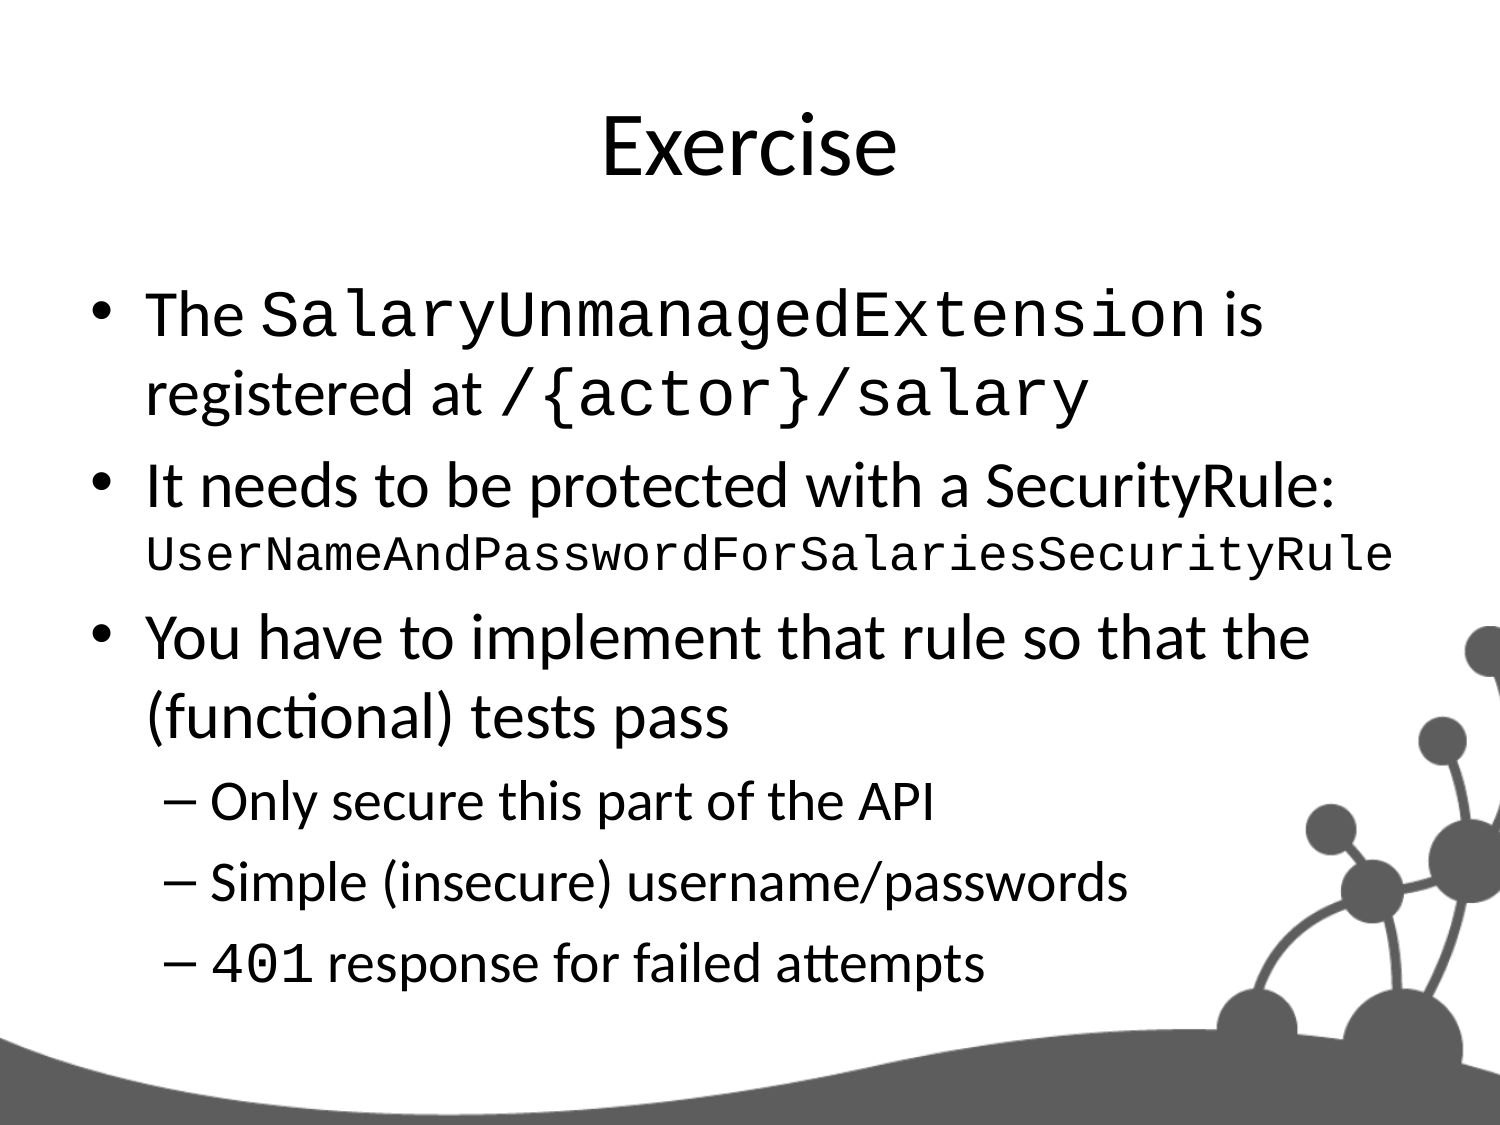

# Exercise
The SalaryUnmanagedExtension is registered at /{actor}/salary
It needs to be protected with a SecurityRule:
UserNameAndPasswordForSalariesSecurityRule
You have to implement that rule so that the (functional) tests pass
Only secure this part of the API
Simple (insecure) username/passwords
401 response for failed attempts